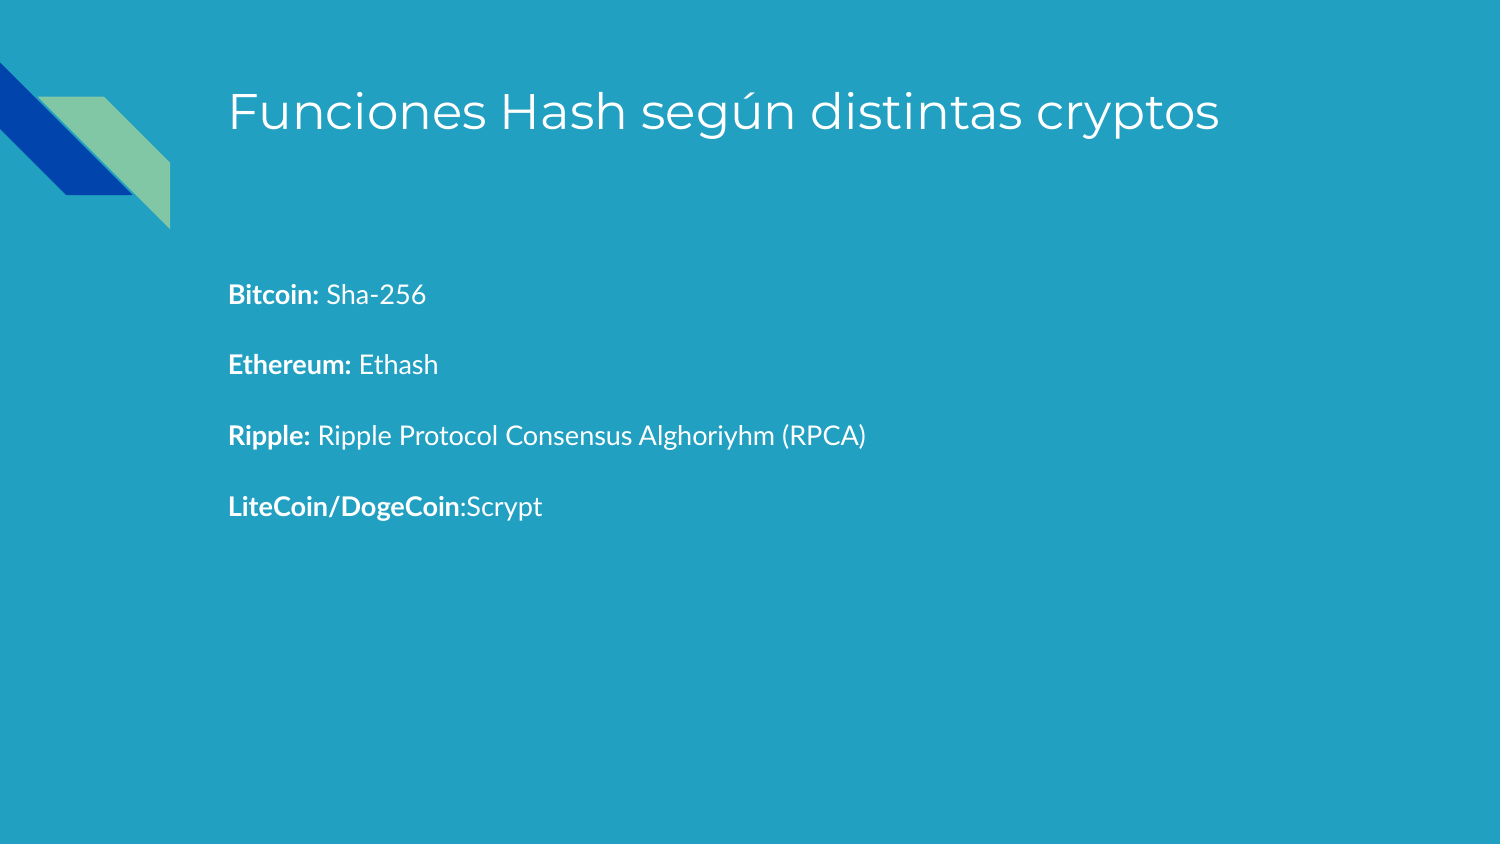

# Funciones Hash según distintas cryptos
Bitcoin: Sha-256
Ethereum: Ethash
Ripple: Ripple Protocol Consensus Alghoriyhm (RPCA)
LiteCoin/DogeCoin:Scrypt